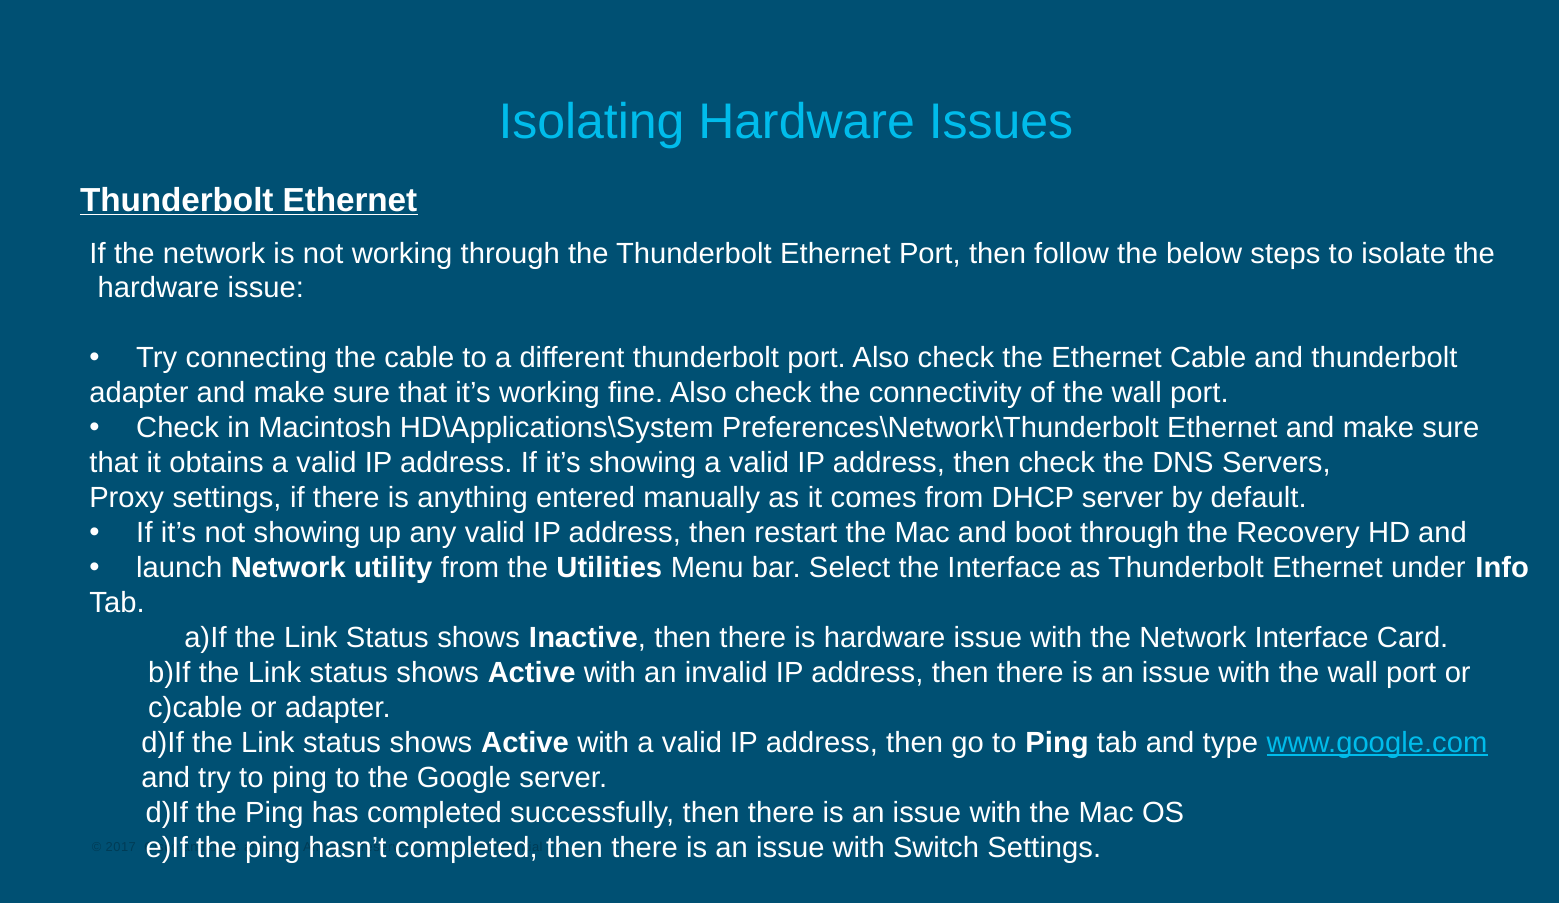

# Isolating Hardware Issues
Thunderbolt Ethernet
If the network is not working through the Thunderbolt Ethernet Port, then follow the below steps to isolate the
 hardware issue:

Try connecting the cable to a different thunderbolt port. Also check the Ethernet Cable and thunderbolt
adapter and make sure that it’s working fine. Also check the connectivity of the wall port.
Check in Macintosh HD\Applications\System Preferences\Network\Thunderbolt Ethernet and make sure
that it obtains a valid IP address. If it’s showing a valid IP address, then check the DNS Servers,
Proxy settings, if there is anything entered manually as it comes from DHCP server by default.
If it’s not showing up any valid IP address, then restart the Mac and boot through the Recovery HD and
launch Network utility from the Utilities Menu bar. Select the Interface as Thunderbolt Ethernet under Info
Tab.
If the Link Status shows Inactive, then there is hardware issue with the Network Interface Card.
If the Link status shows Active with an invalid IP address, then there is an issue with the wall port or
cable or adapter.
If the Link status shows Active with a valid IP address, then go to Ping tab and type www.google.com
and try to ping to the Google server.
d)If the Ping has completed successfully, then there is an issue with the Mac OS
e)If the ping hasn’t completed, then there is an issue with Switch Settings.